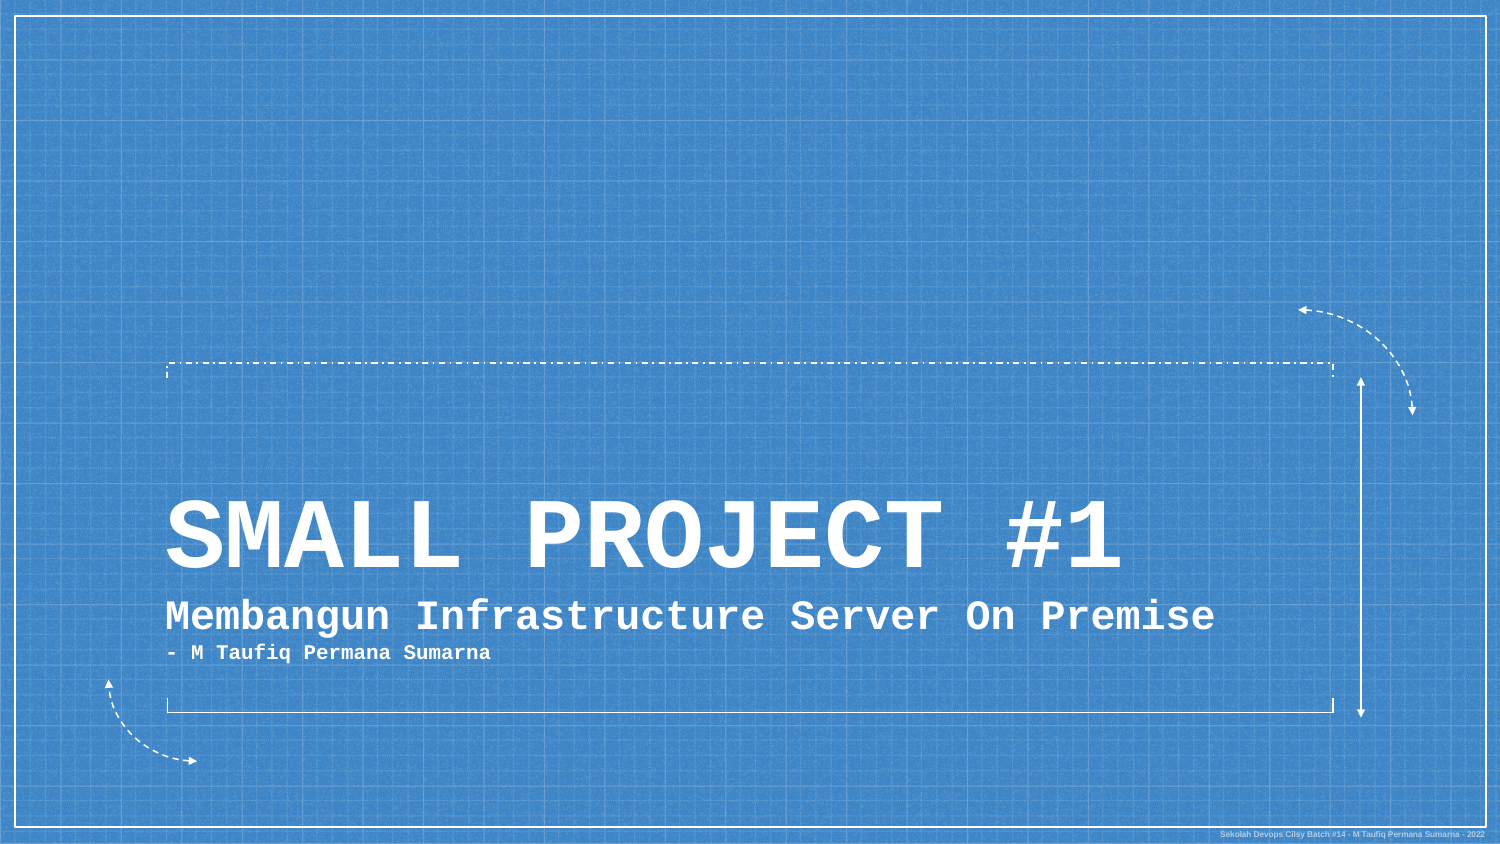

# SMALL PROJECT #1 Membangun Infrastructure Server On Premise - M Taufiq Permana Sumarna